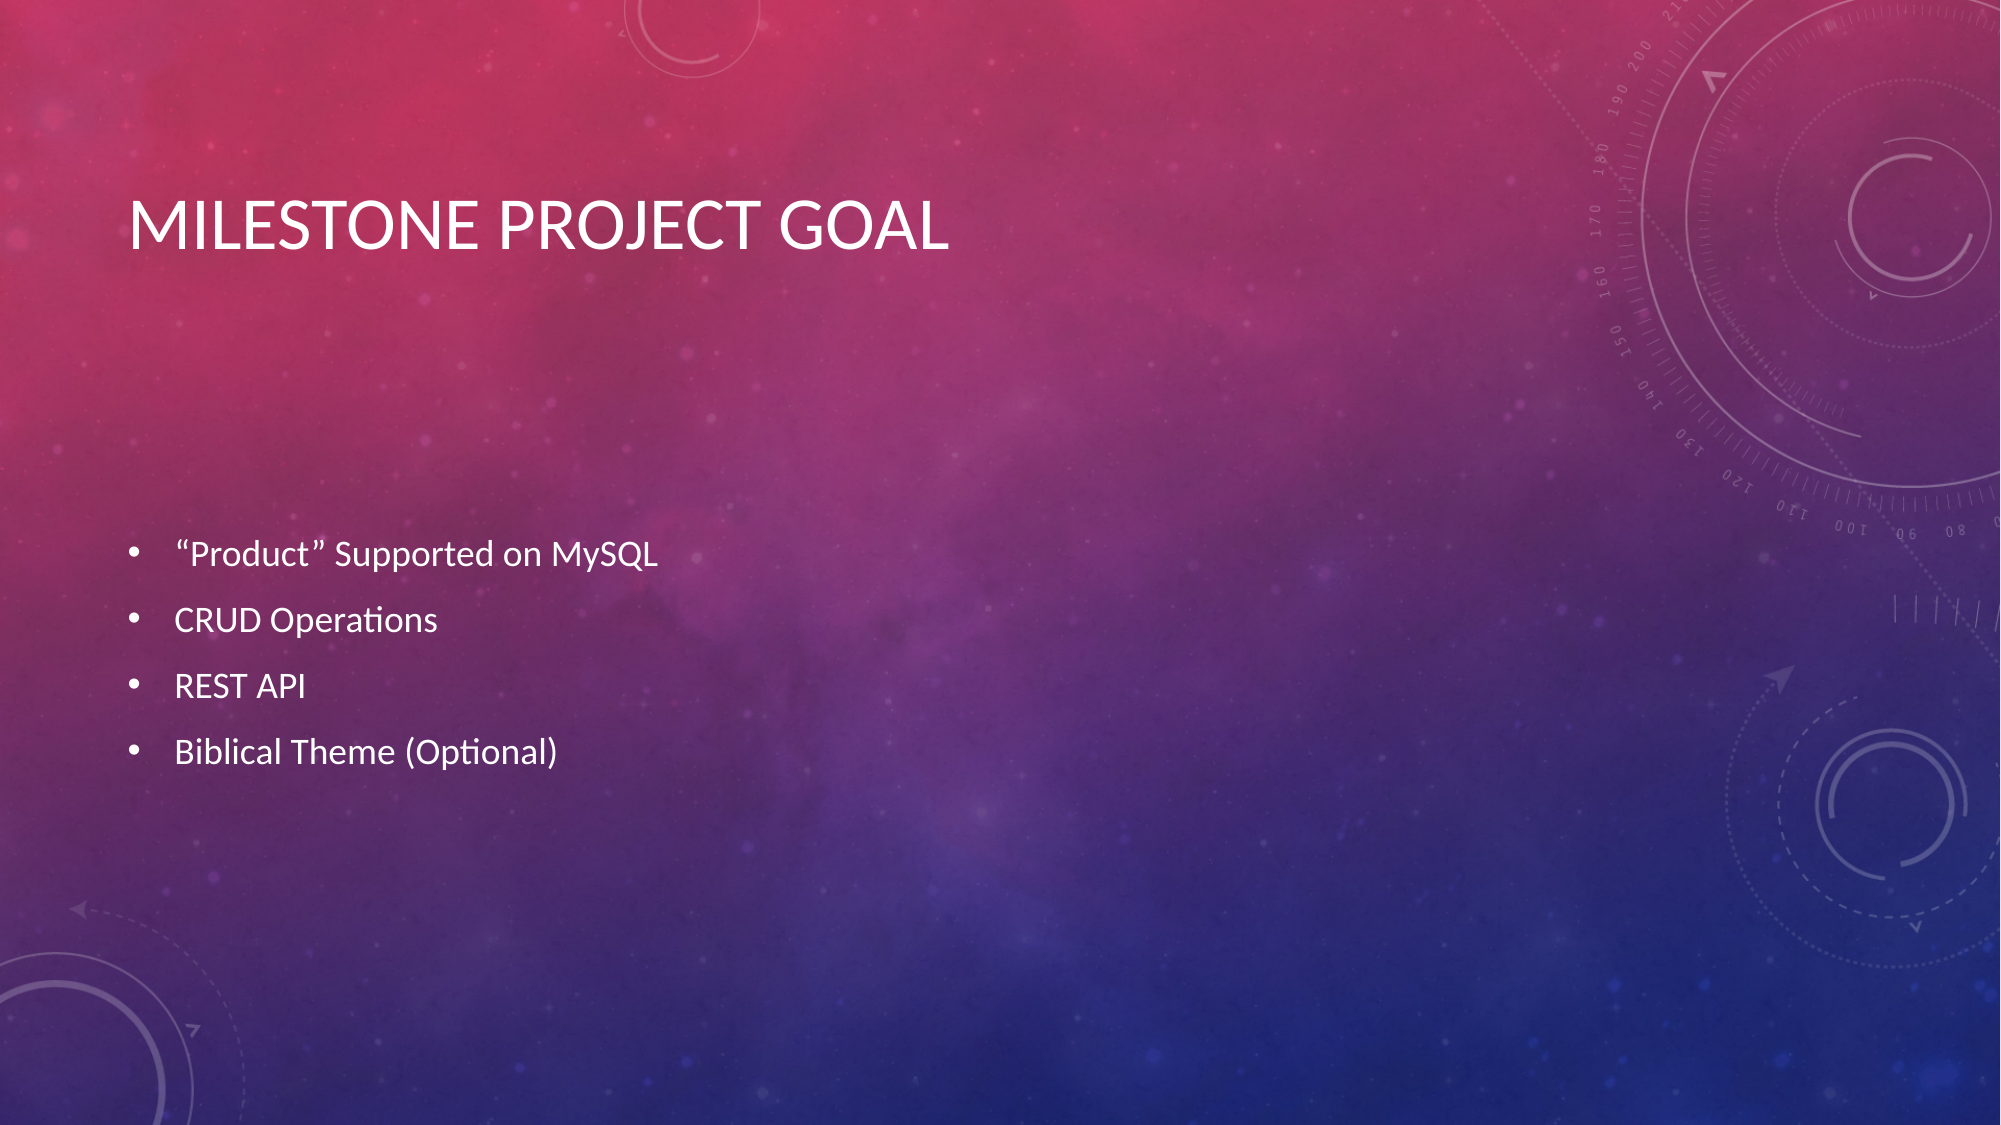

# Milestone Project Goal
“Product” Supported on MySQL
CRUD Operations
REST API
Biblical Theme (Optional)